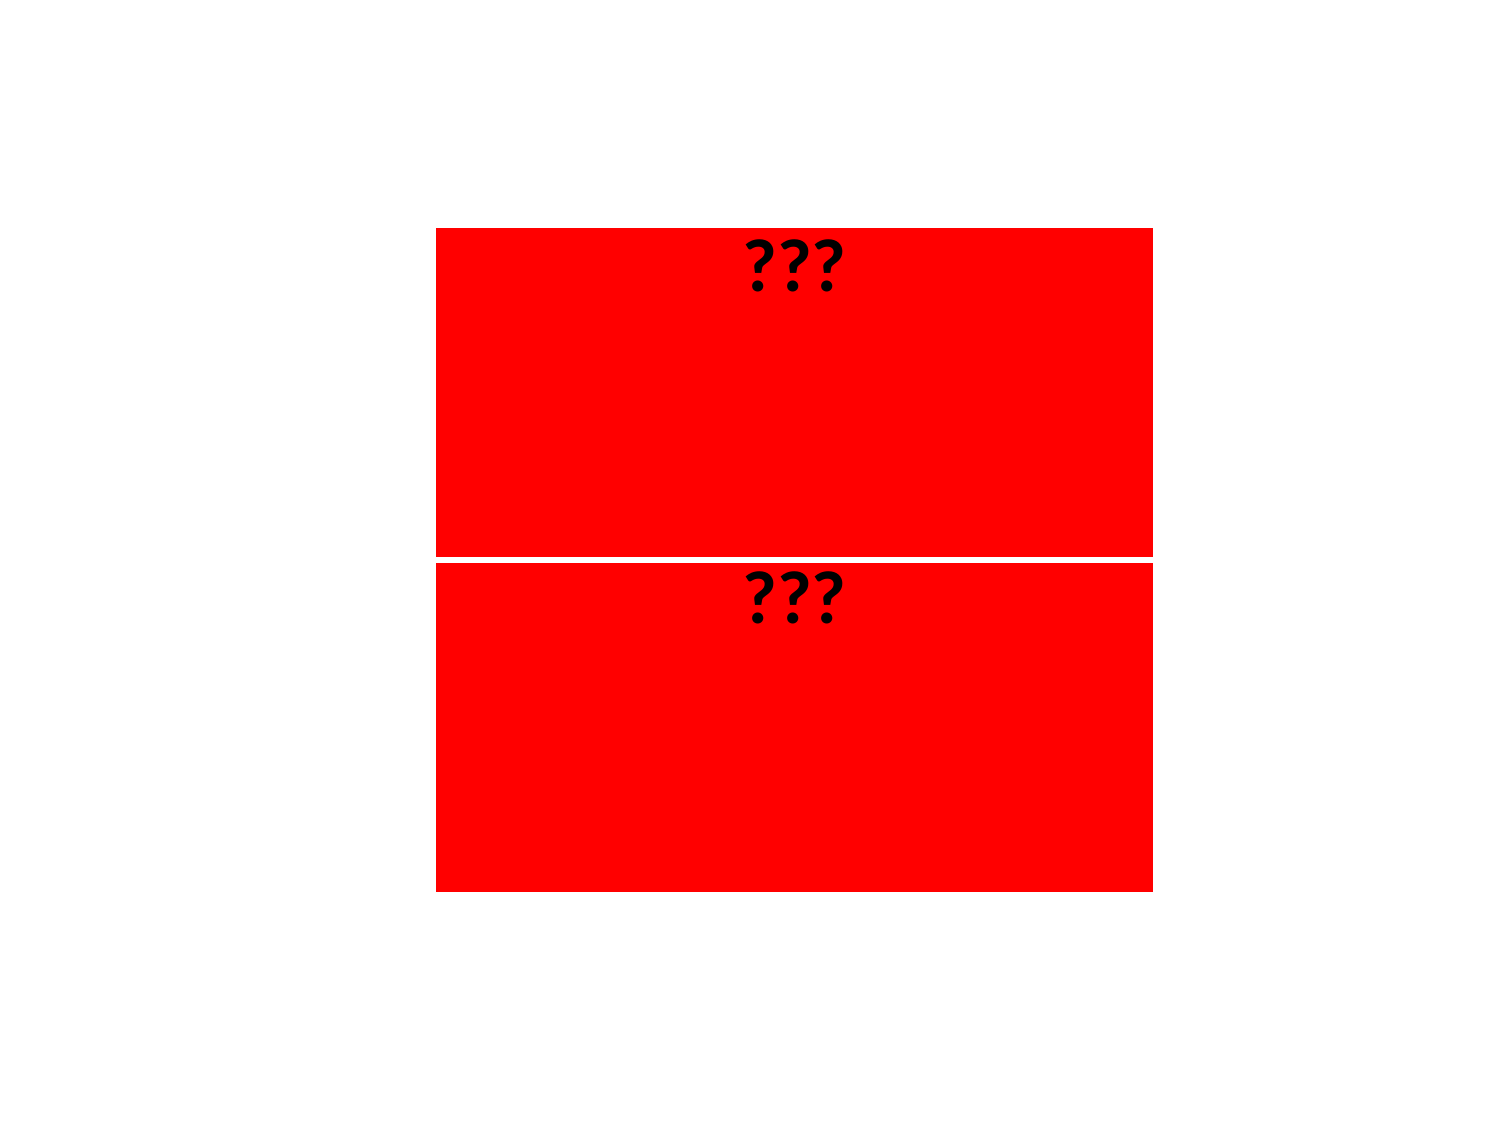

| ??? |
| --- |
| ??? |